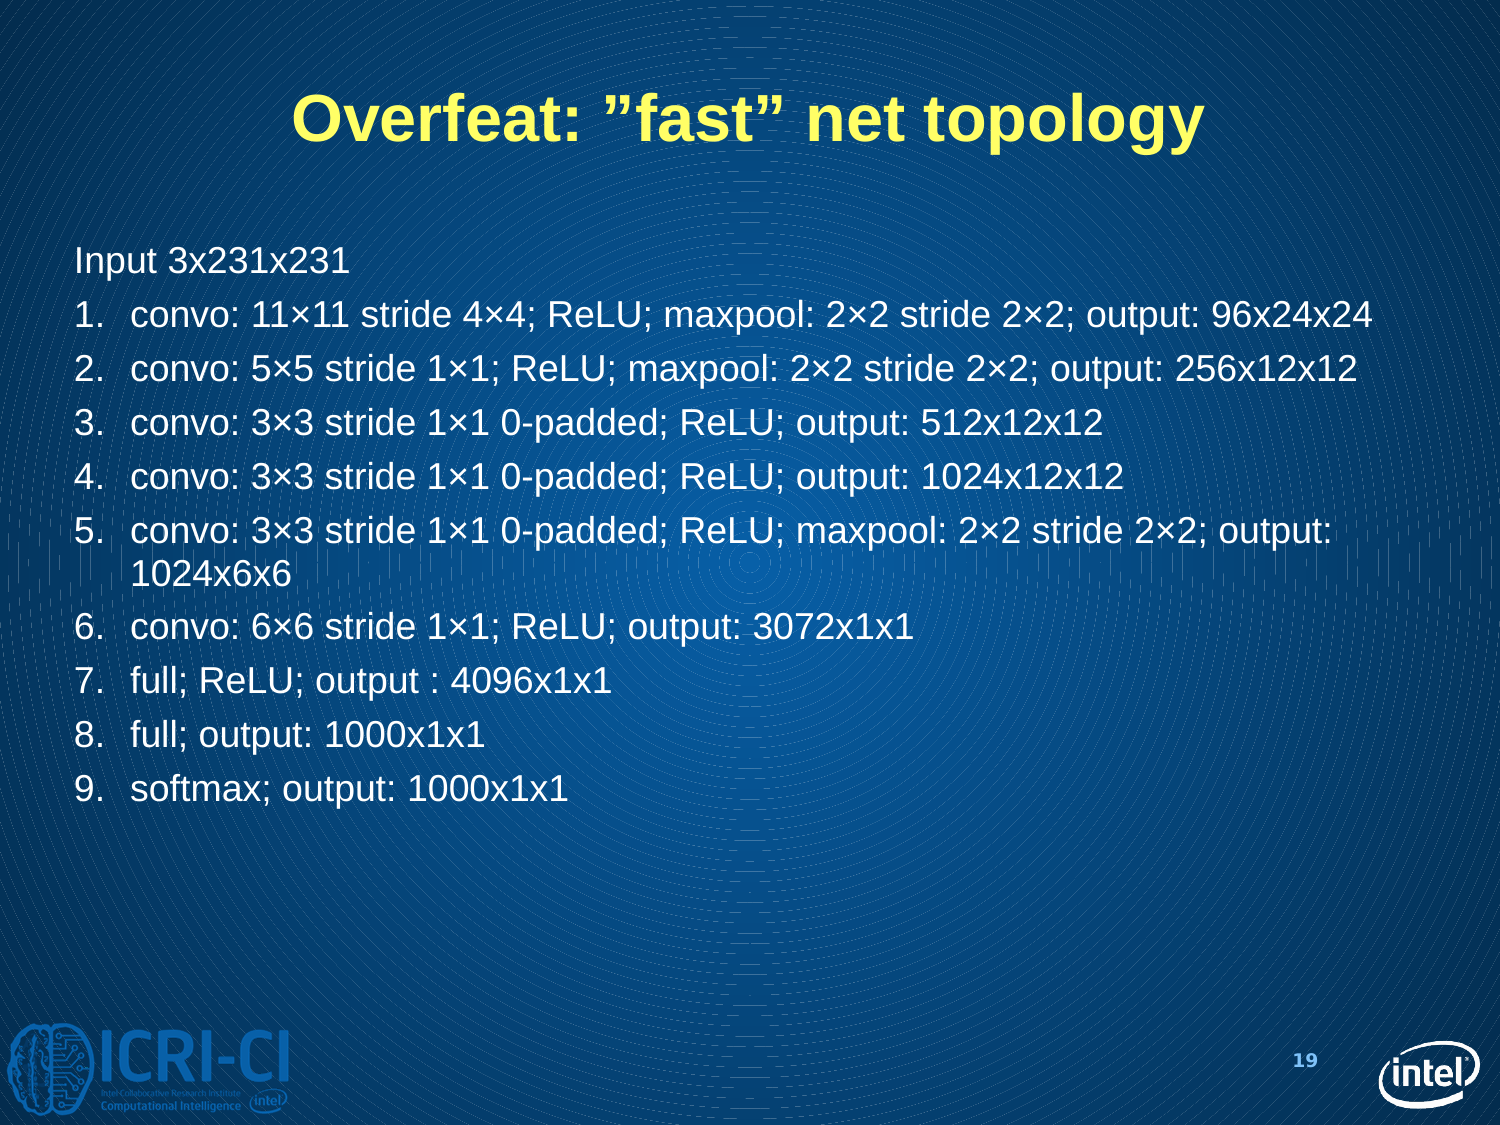

# Overfeat: ”fast” net topology
Input 3x231x231
convo: 11×11 stride 4×4; ReLU; maxpool: 2×2 stride 2×2; output: 96x24x24
convo: 5×5 stride 1×1; ReLU; maxpool: 2×2 stride 2×2; output: 256x12x12
convo: 3×3 stride 1×1 0-padded; ReLU; output: 512x12x12
convo: 3×3 stride 1×1 0-padded; ReLU; output: 1024x12x12
convo: 3×3 stride 1×1 0-padded; ReLU; maxpool: 2×2 stride 2×2; output: 1024x6x6
convo: 6×6 stride 1×1; ReLU; output: 3072x1x1
full; ReLU; output : 4096x1x1
full; output: 1000x1x1
softmax; output: 1000x1x1